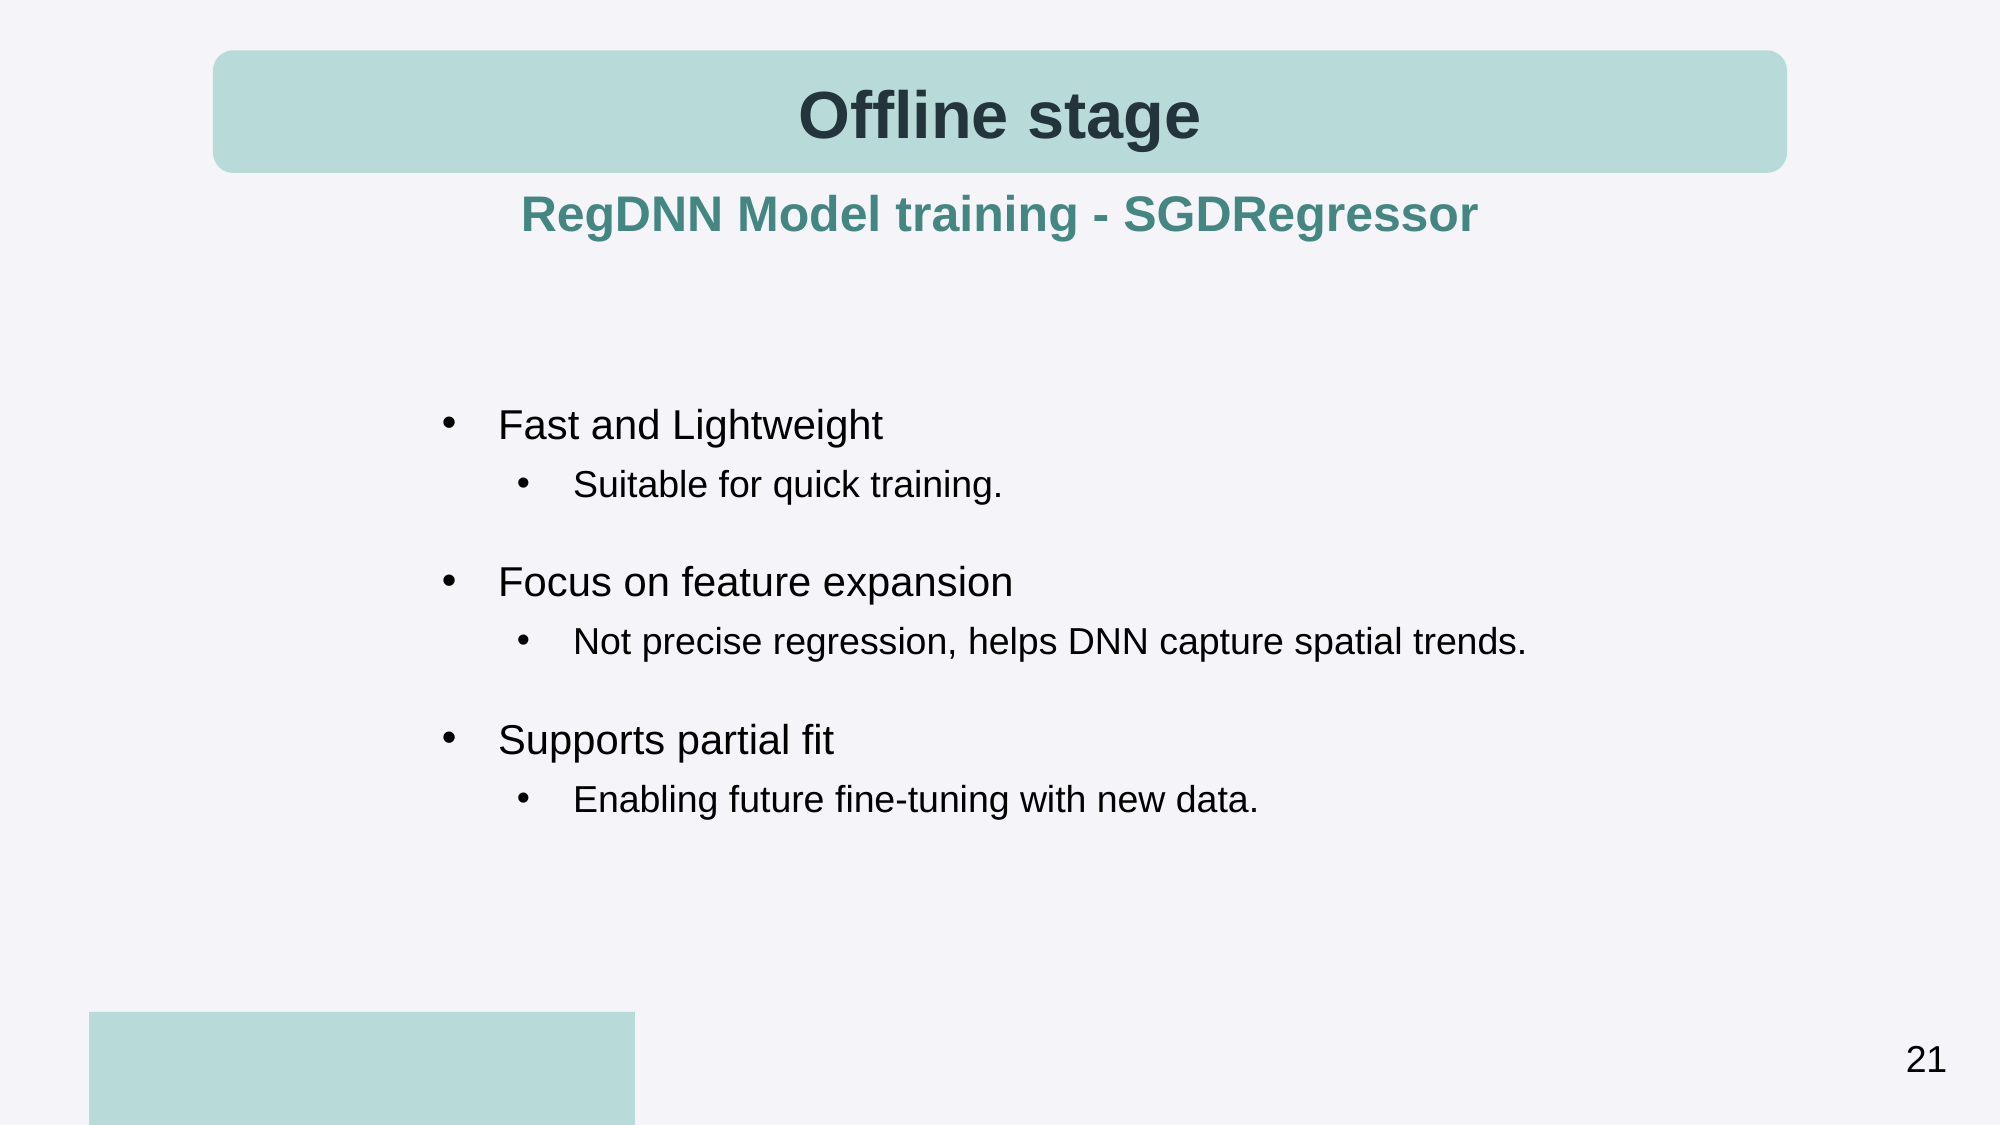

Offline stage
RegDNN Model training - SGDRegressor

Fast and Lightweight

Suitable for quick training.

Focus on feature expansion

Not precise regression, helps DNN capture spatial trends.

Supports partial fit

Enabling future fine-tuning with new data.

21